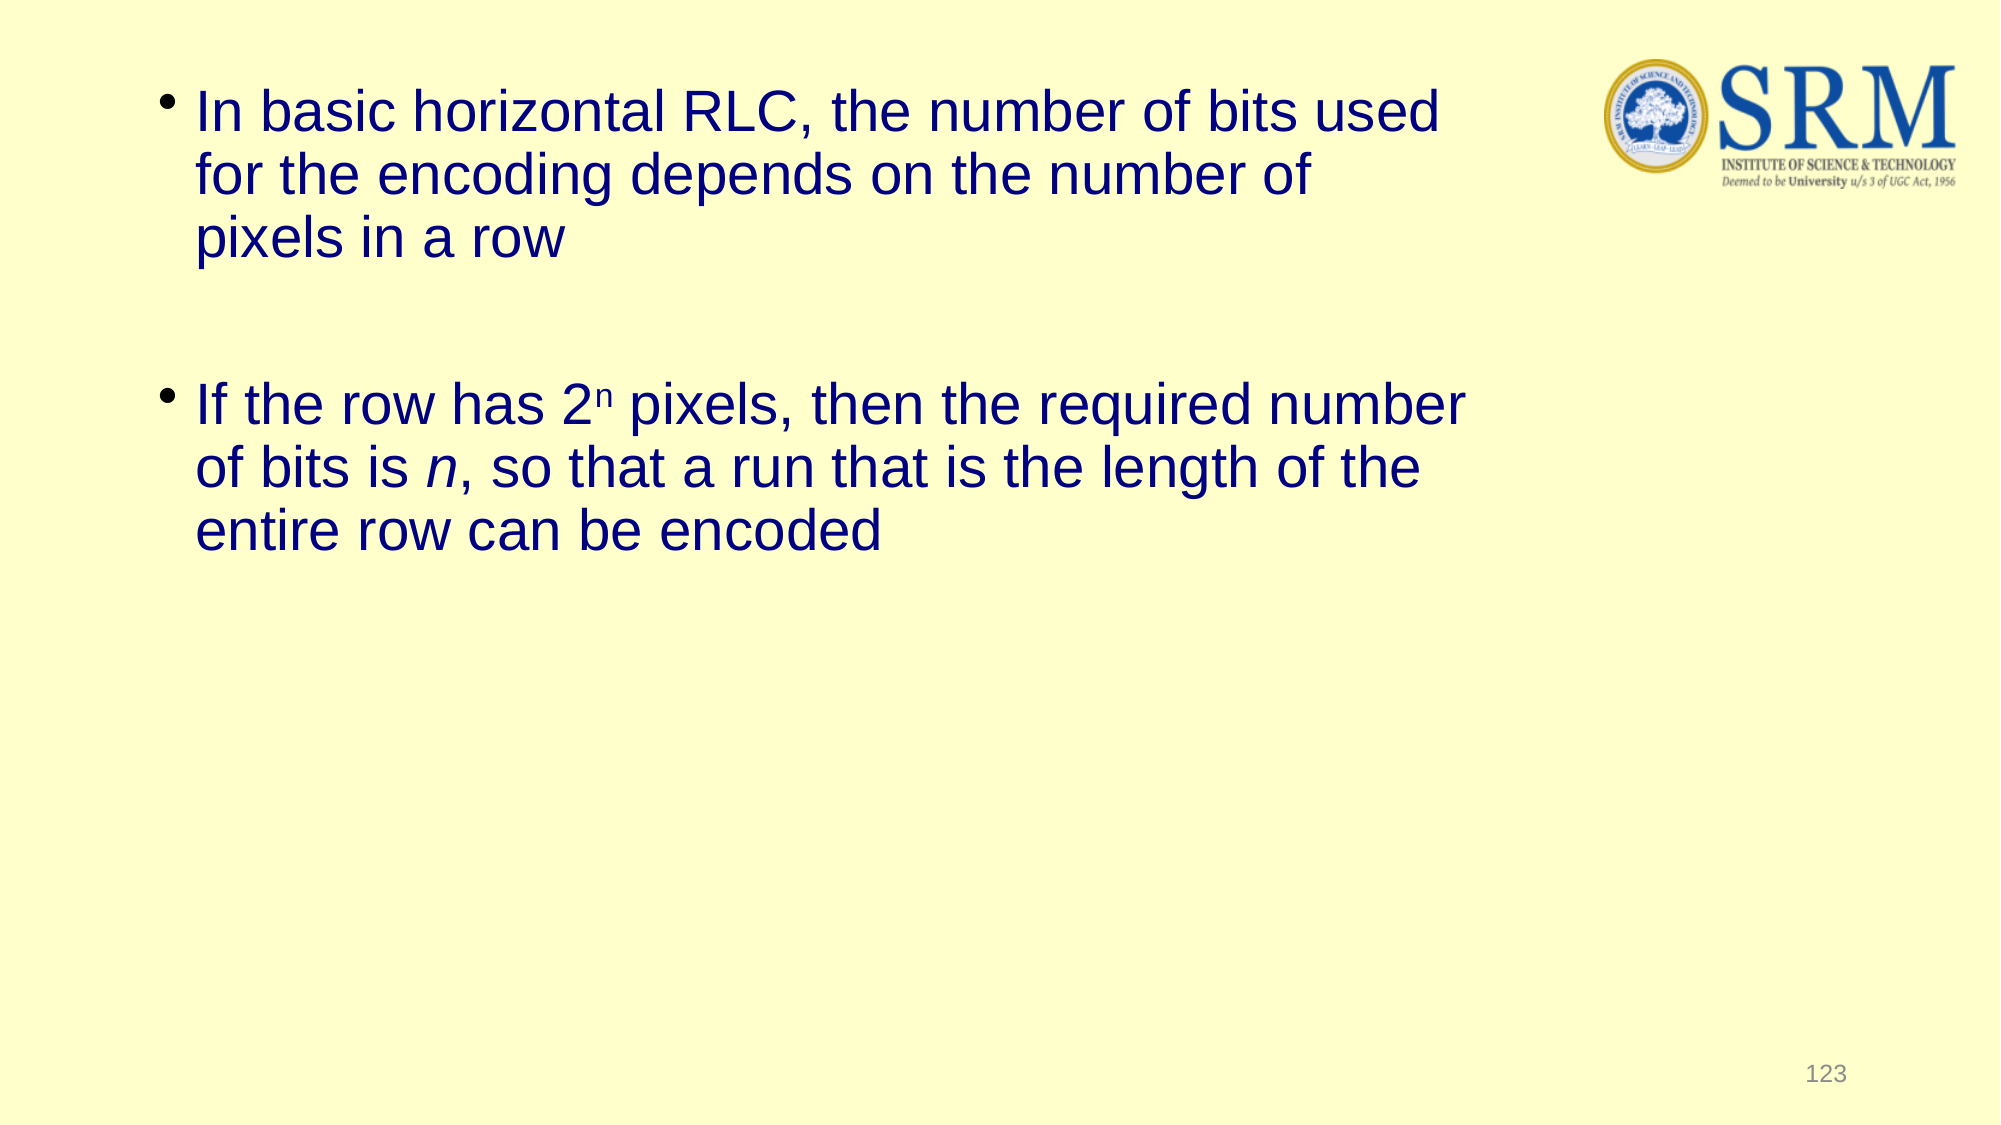

In basic horizontal RLC, the number of bits used for the encoding depends on the number of pixels in a row

If the row has 2n pixels, then the required number of bits is n, so that a run that is the length of the entire row can be encoded
123